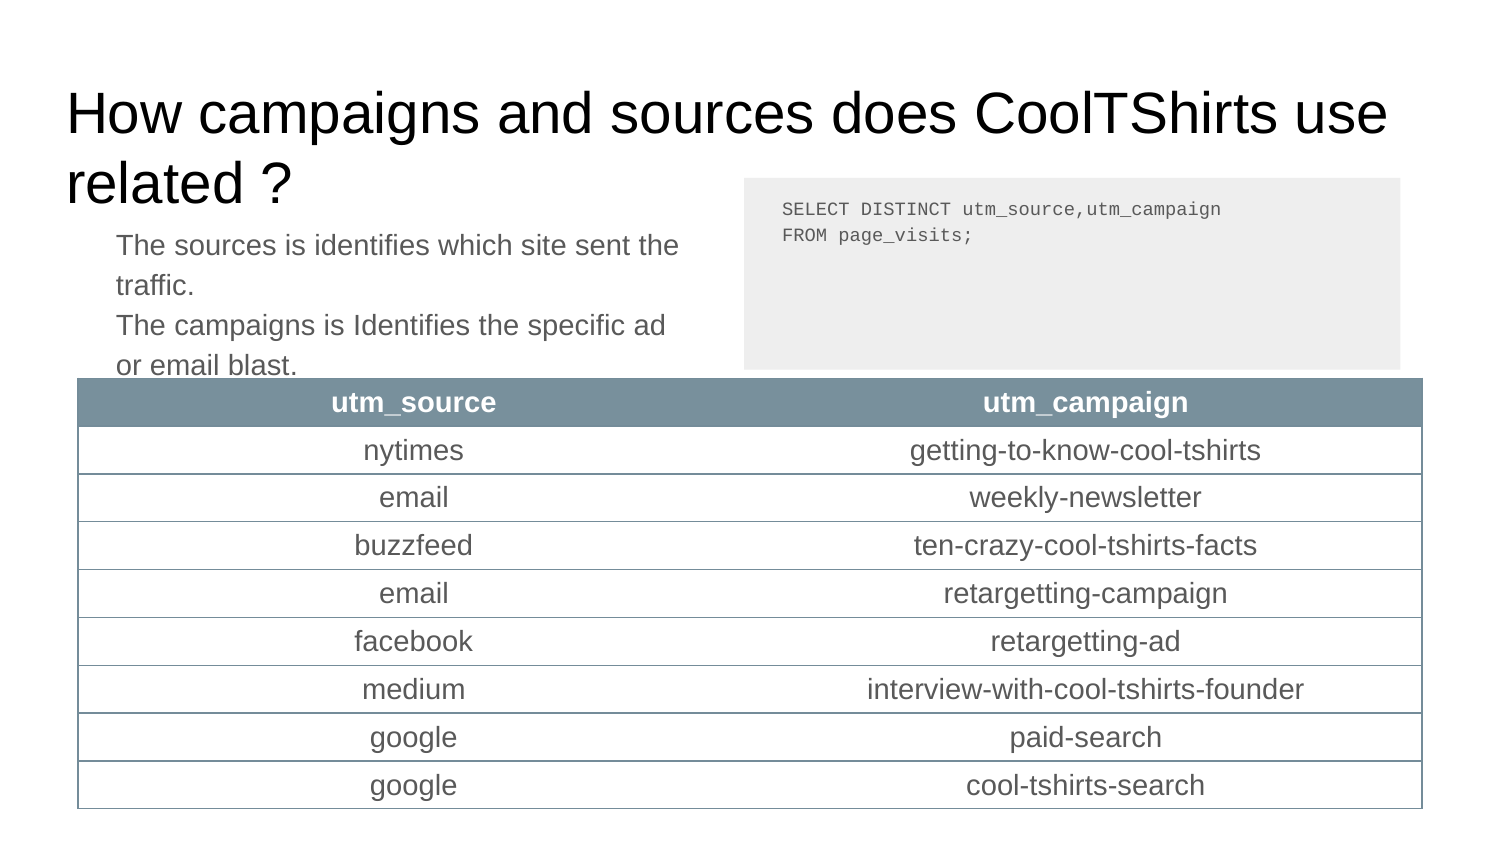

# How campaigns and sources does CoolTShirts use related ?
SELECT DISTINCT utm_source,utm_campaign
FROM page_visits;
The sources is identifies which site sent the traffic.
The campaigns is Identifies the specific ad or email blast.
| utm\_source | utm\_campaign |
| --- | --- |
| nytimes | getting-to-know-cool-tshirts |
| email | weekly-newsletter |
| buzzfeed | ten-crazy-cool-tshirts-facts |
| email | retargetting-campaign |
| facebook | retargetting-ad |
| medium | interview-with-cool-tshirts-founder |
| google | paid-search |
| google | cool-tshirts-search |